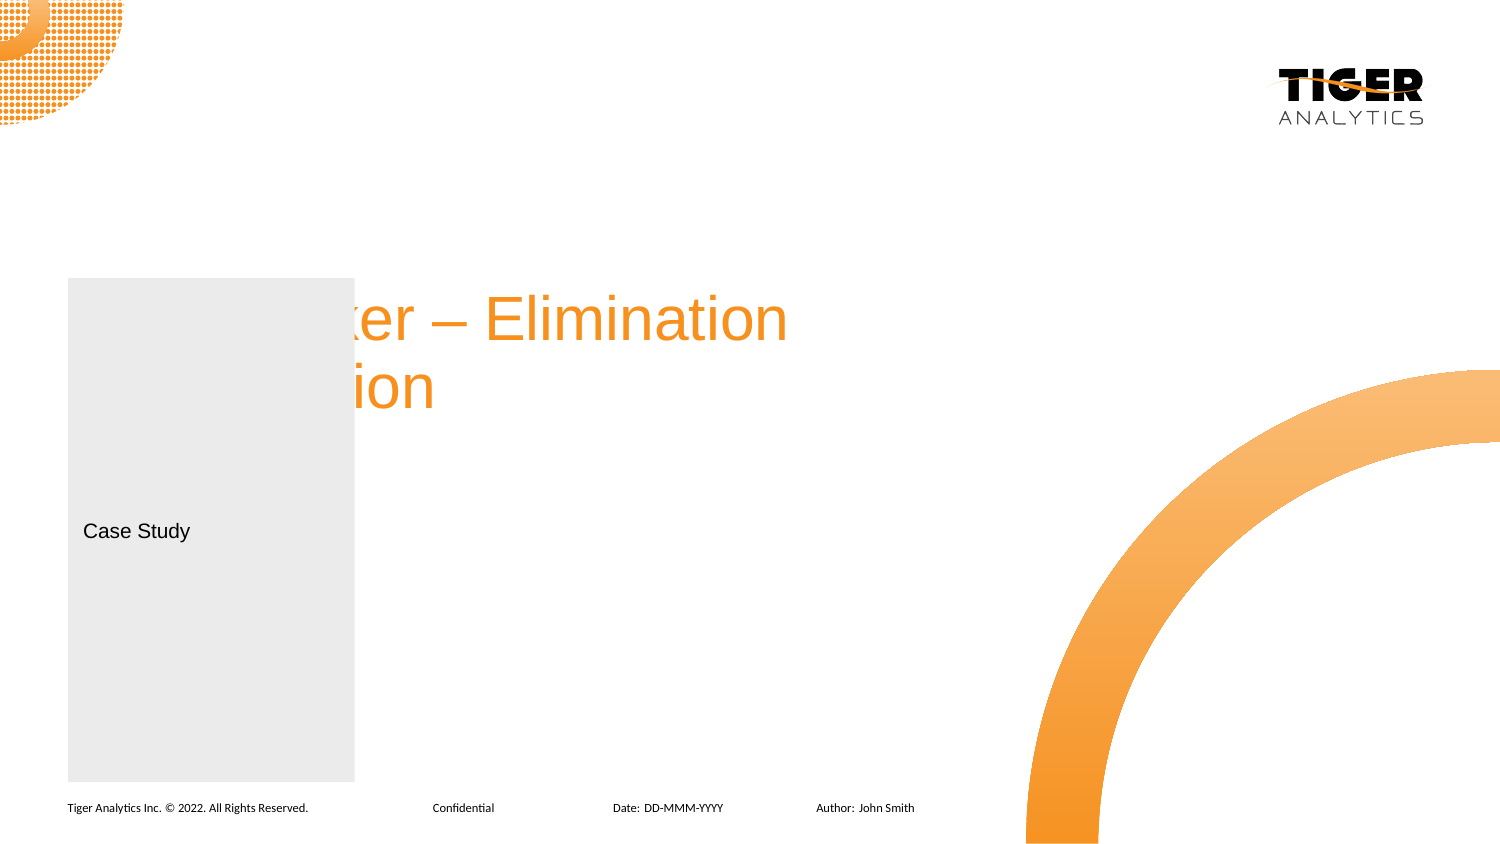

# Cat Checker – Elimination Classification

Case Study
Confidential
DD-MMM-YYYY
John Smith